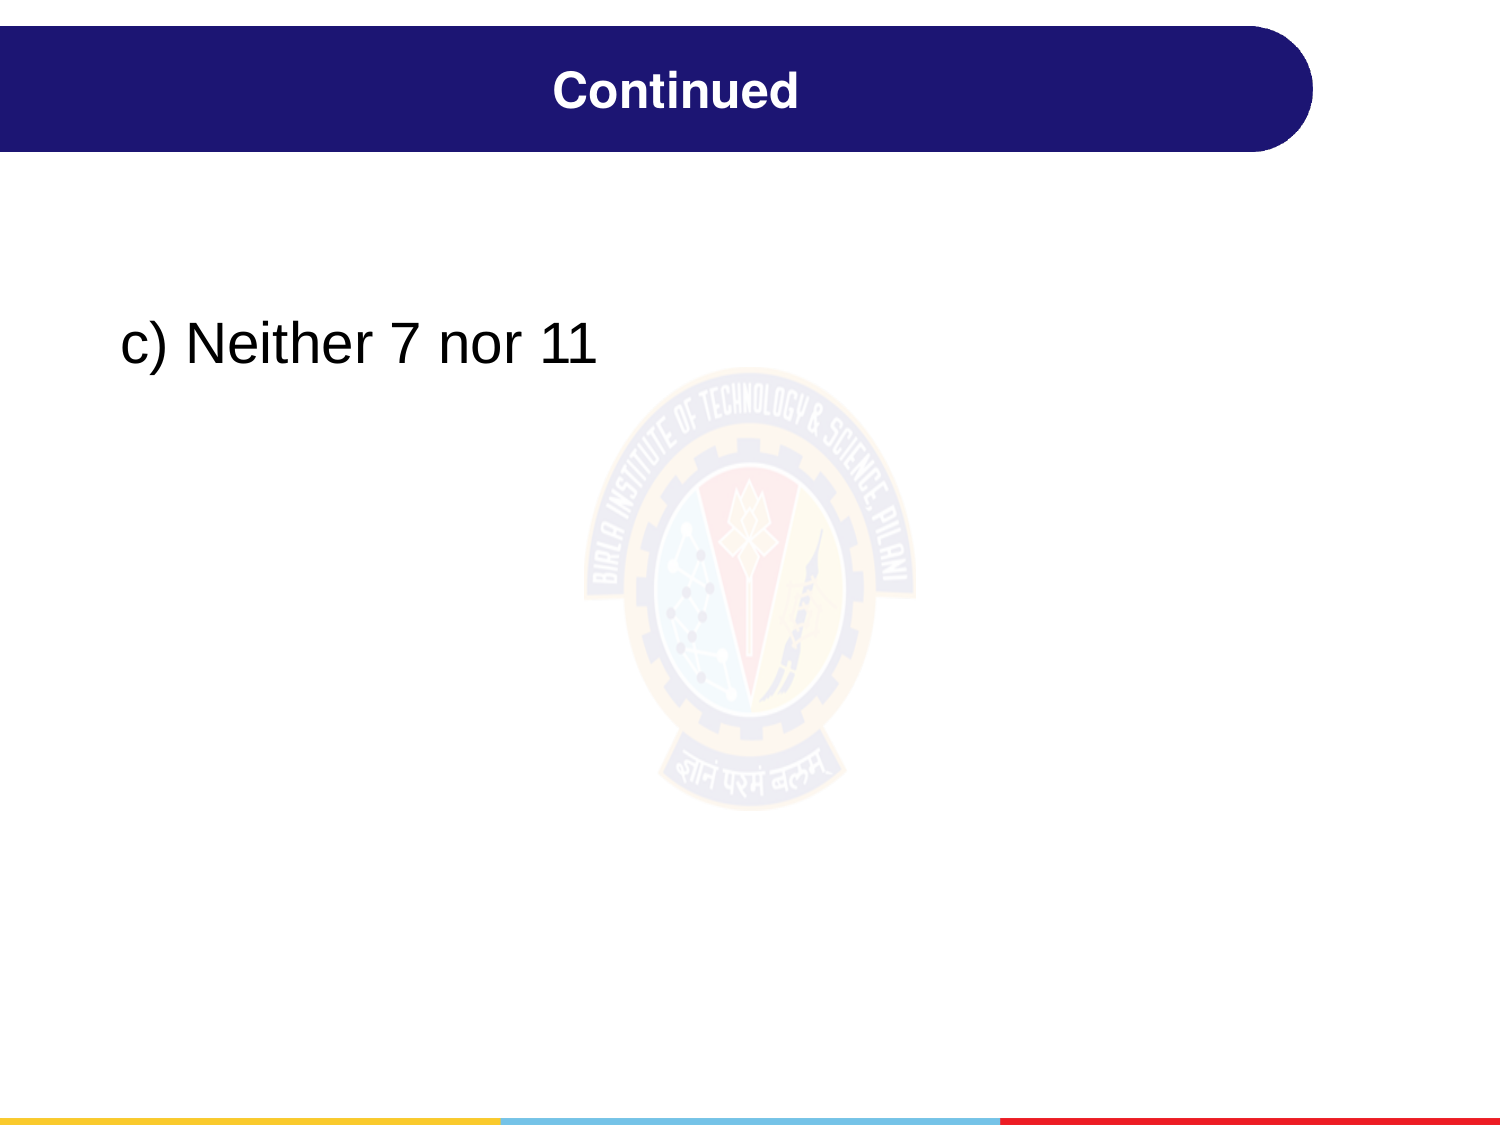

# Continued
c) Neither 7 nor 11